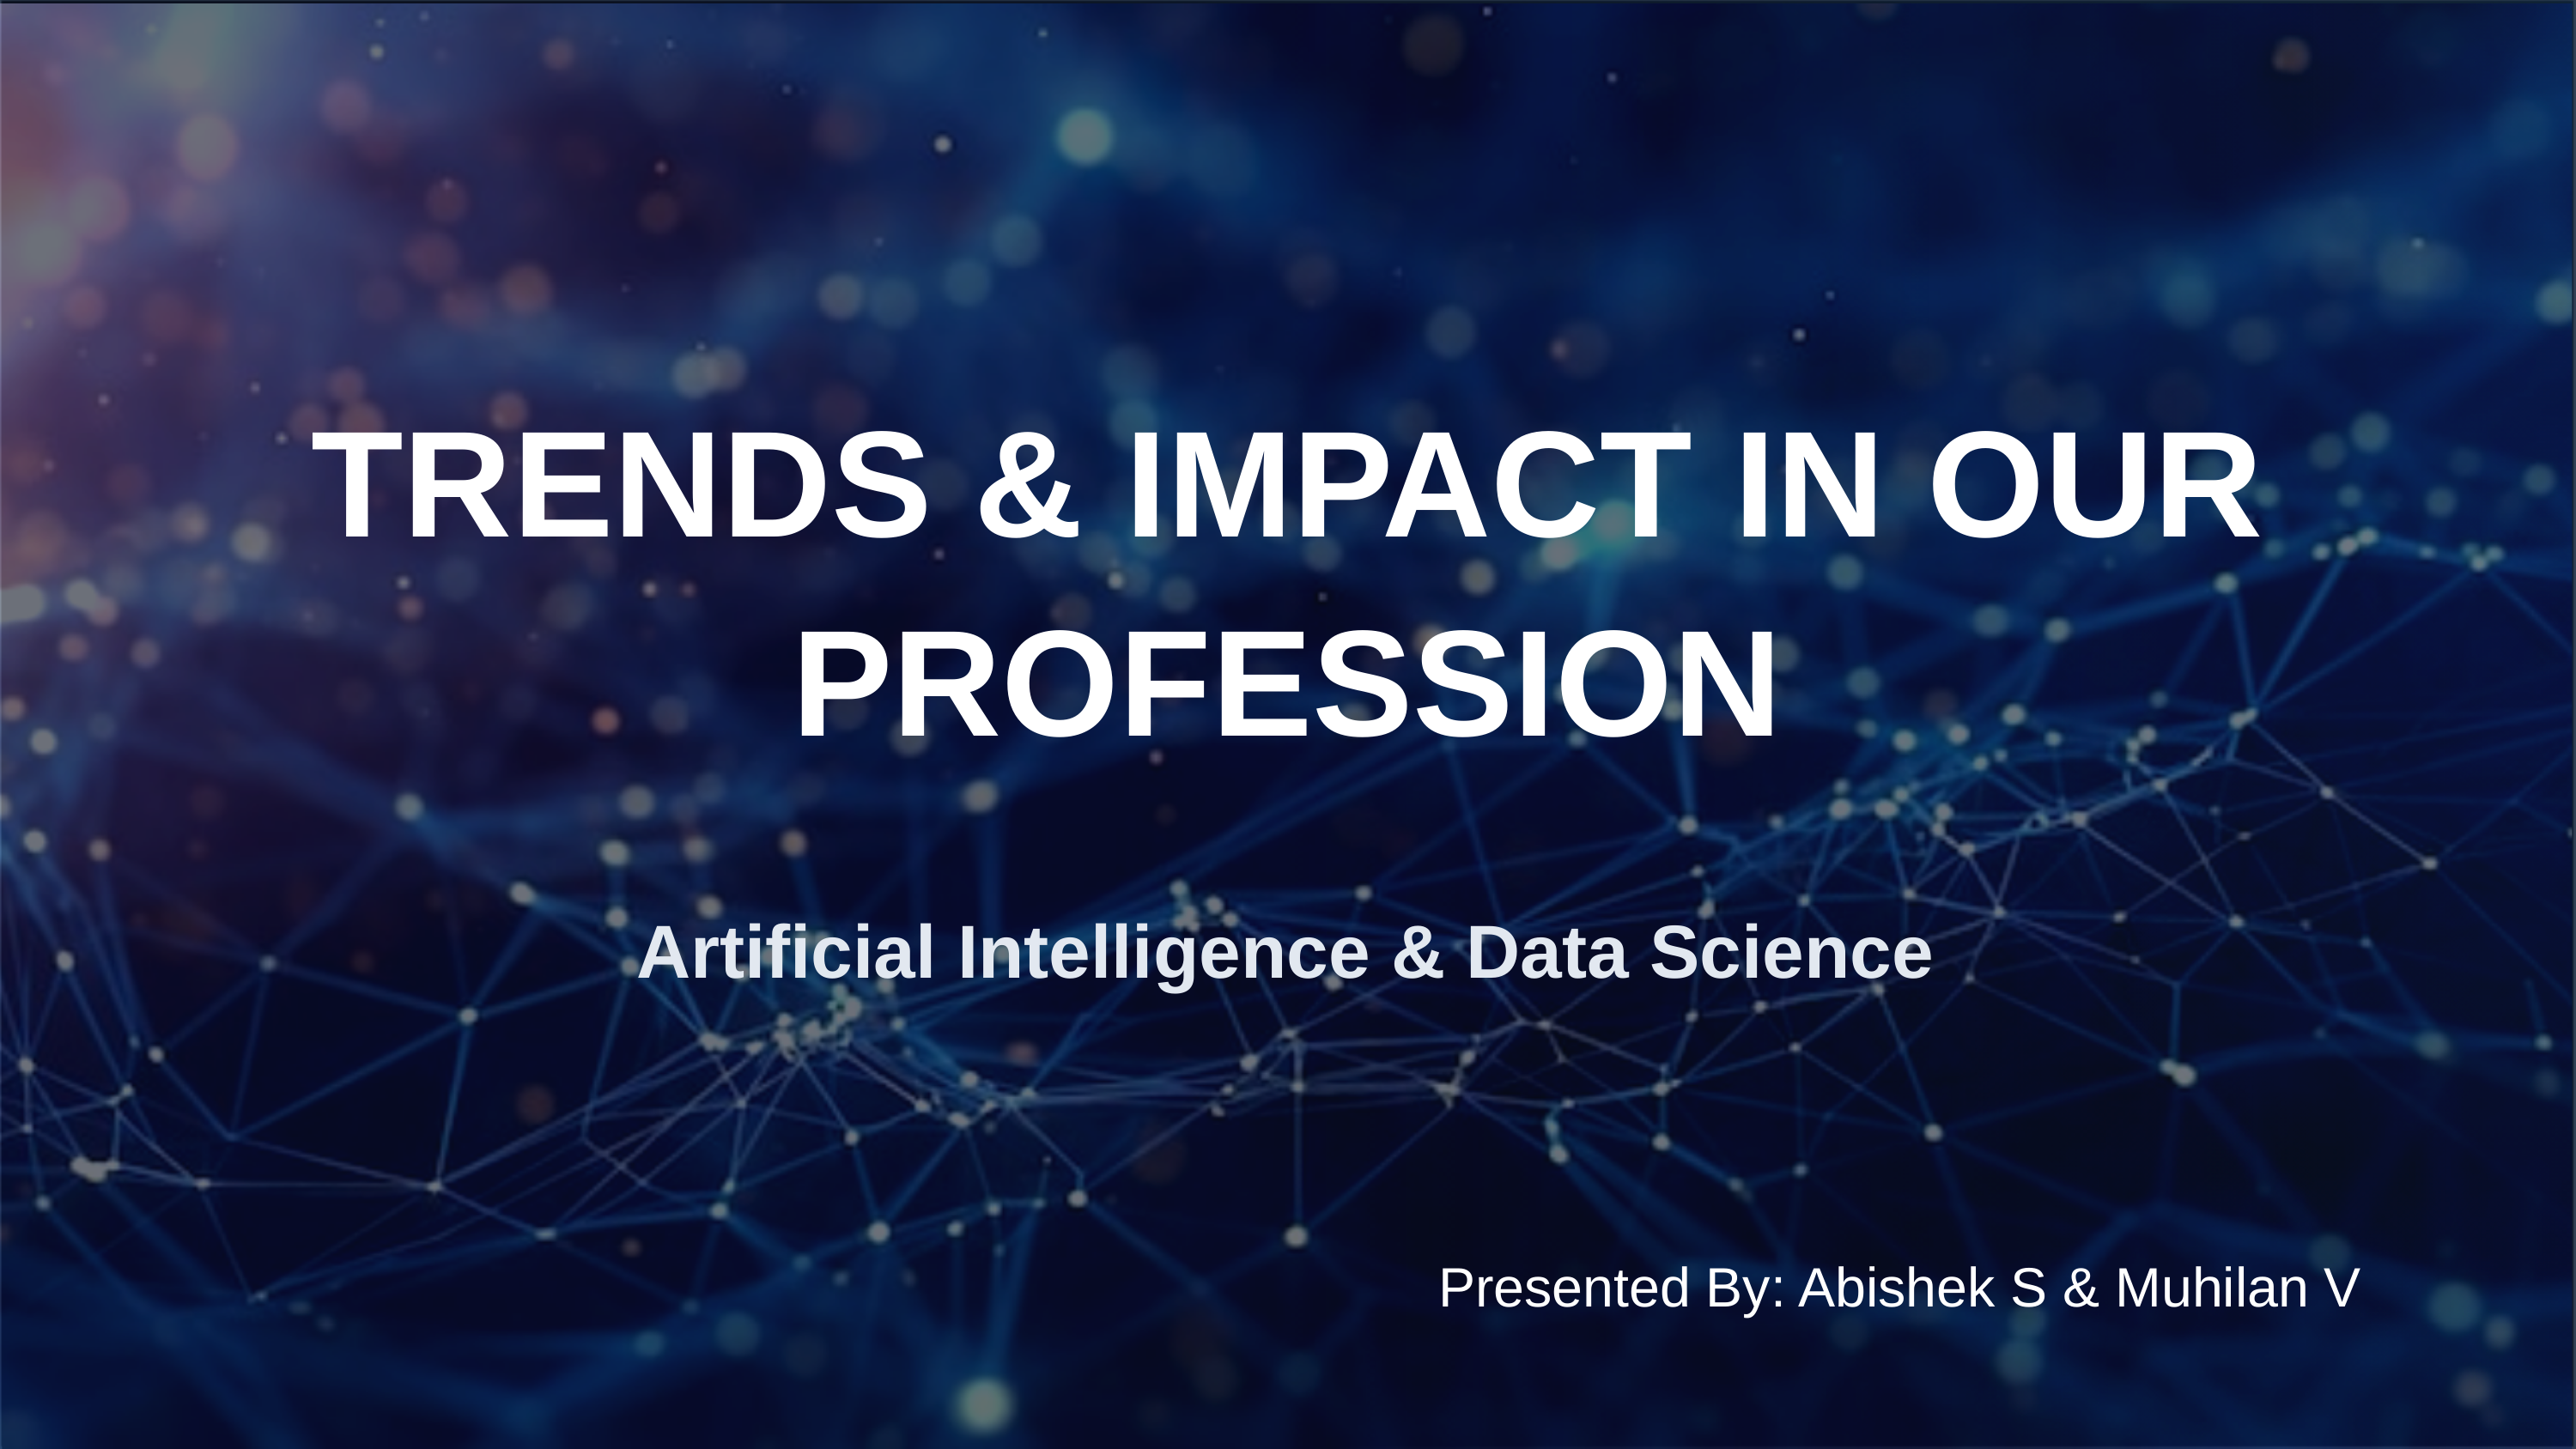

TRENDS & IMPACT IN OUR PROFESSION
Artificial Intelligence & Data Science
Presented By: Abishek S & Muhilan V